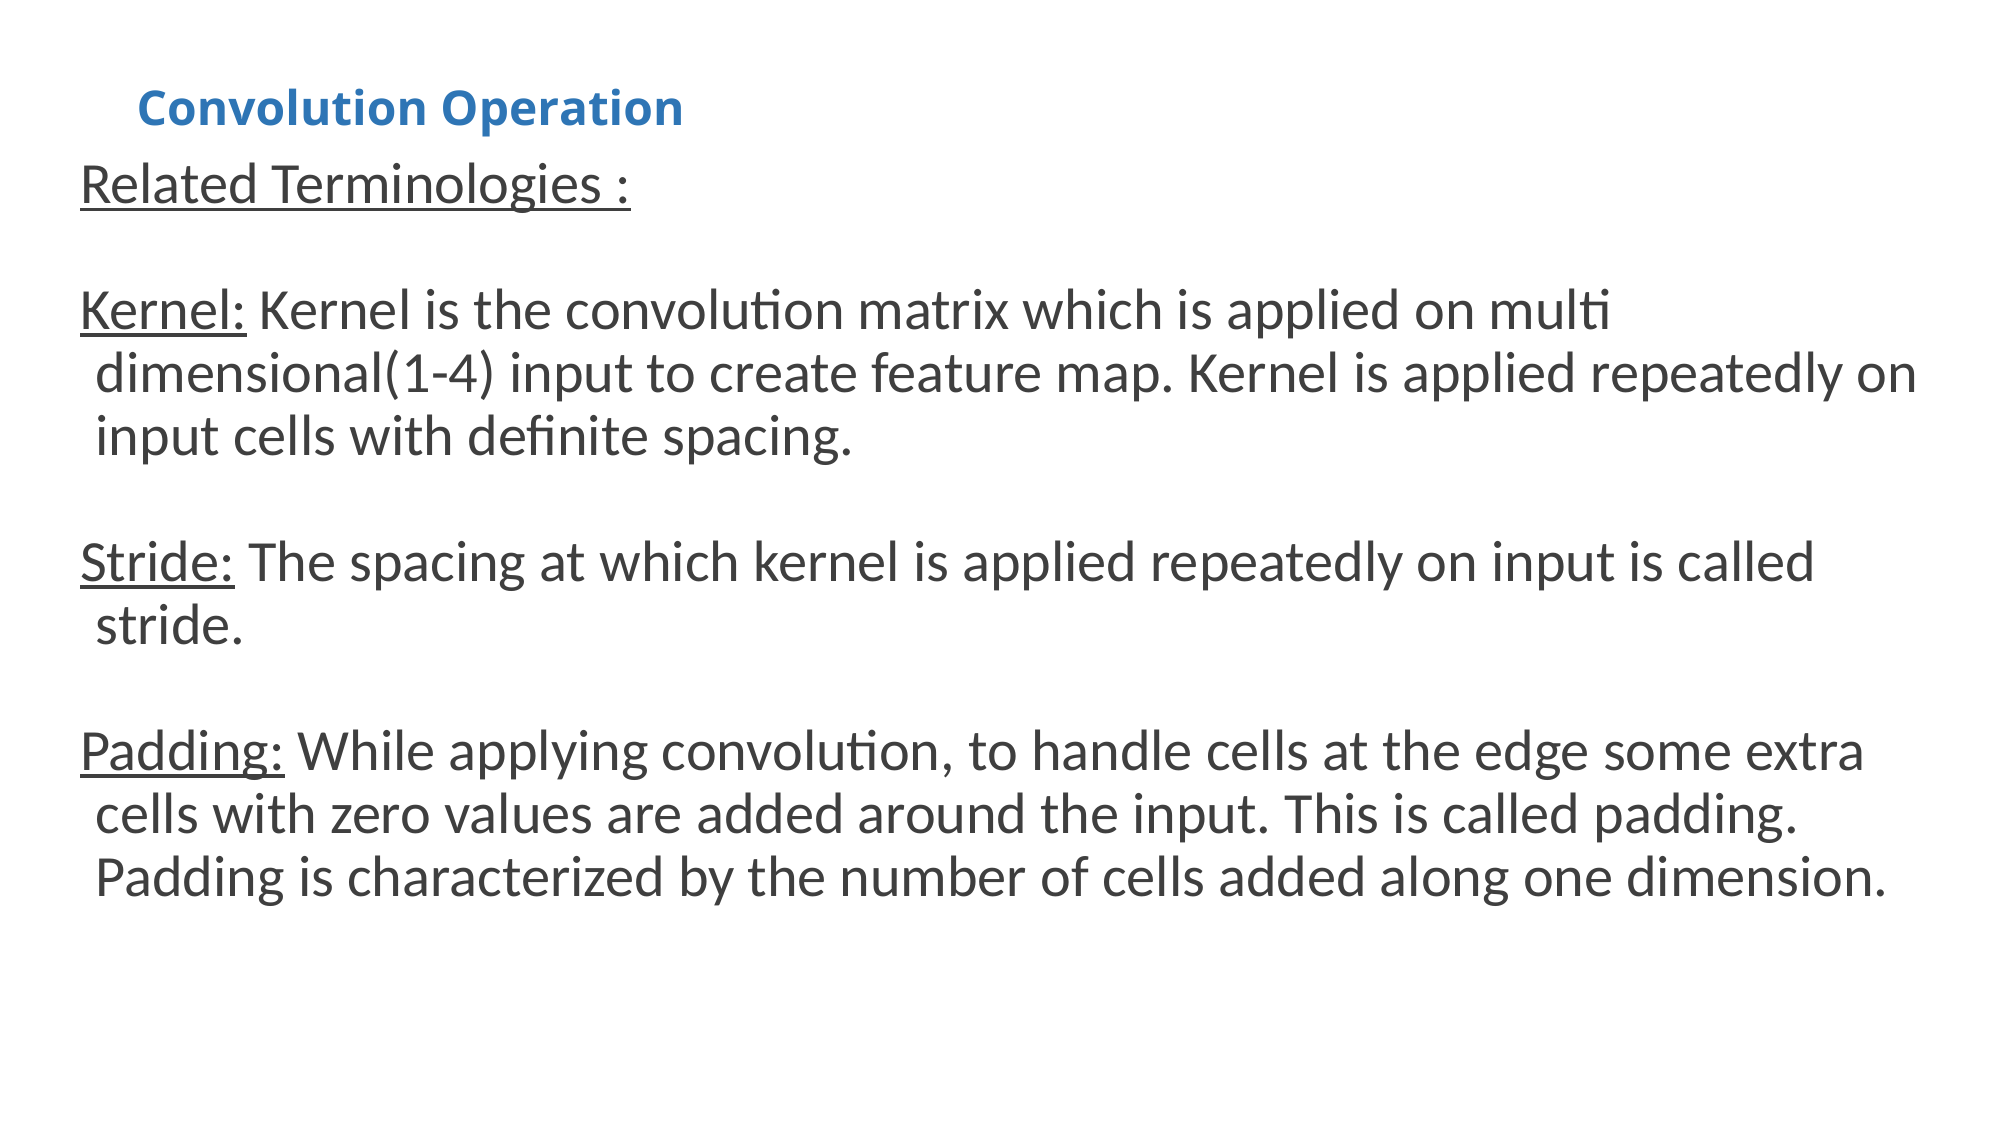

# Convolution Operation
Related Terminologies :

Kernel: Kernel is the convolution matrix which is applied on multi dimensional(1-4) input to create feature map. Kernel is applied repeatedly on input cells with definite spacing.

Stride: The spacing at which kernel is applied repeatedly on input is called stride.

Padding: While applying convolution, to handle cells at the edge some extra cells with zero values are added around the input. This is called padding. Padding is characterized by the number of cells added along one dimension.